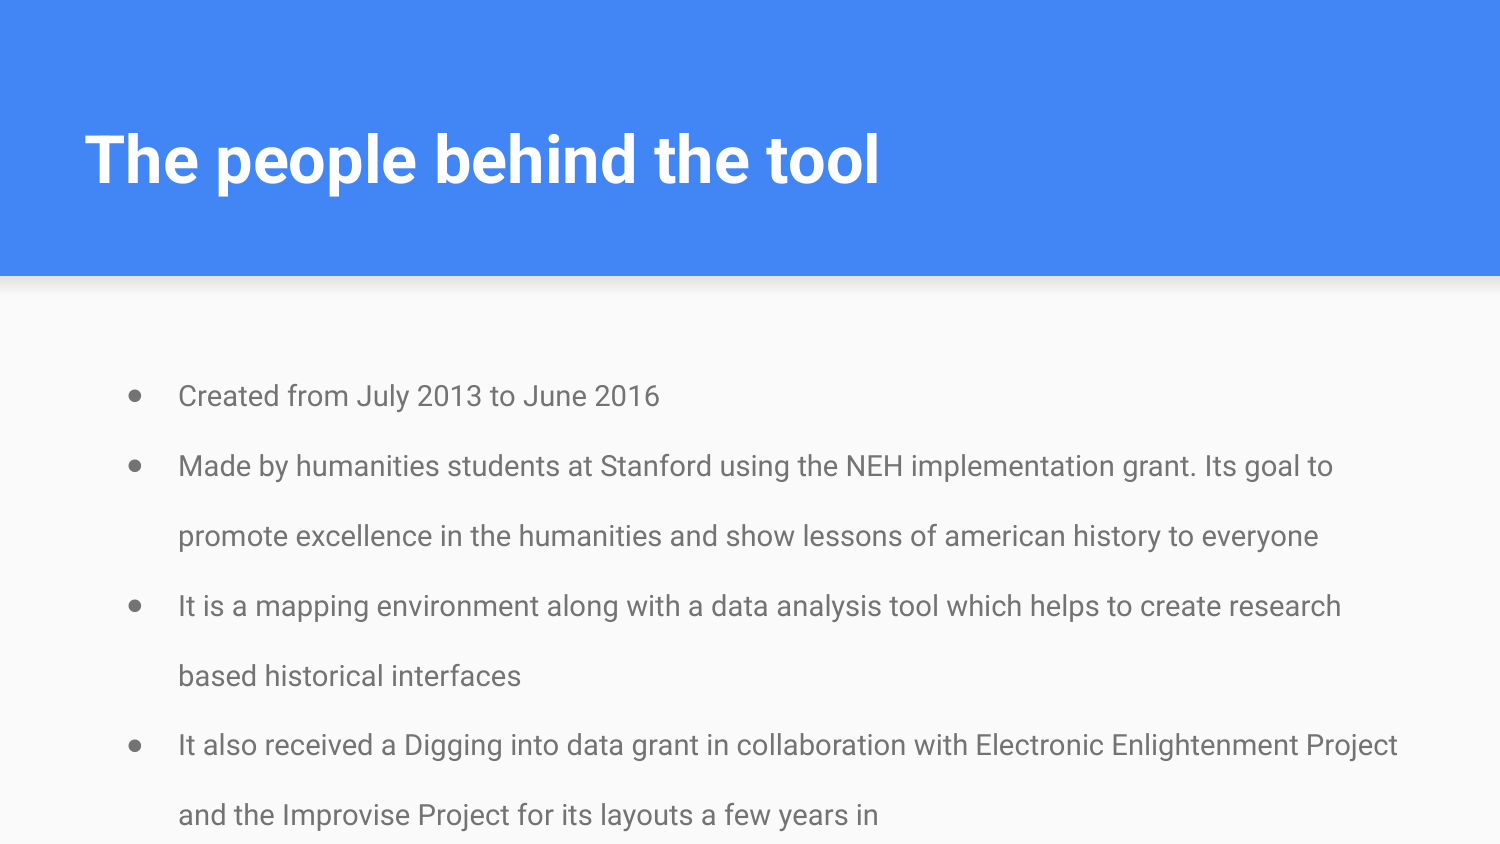

# The people behind the tool
Created from July 2013 to June 2016
Made by humanities students at Stanford using the NEH implementation grant. Its goal to promote excellence in the humanities and show lessons of american history to everyone
It is a mapping environment along with a data analysis tool which helps to create research based historical interfaces
It also received a Digging into data grant in collaboration with Electronic Enlightenment Project and the Improvise Project for its layouts a few years in